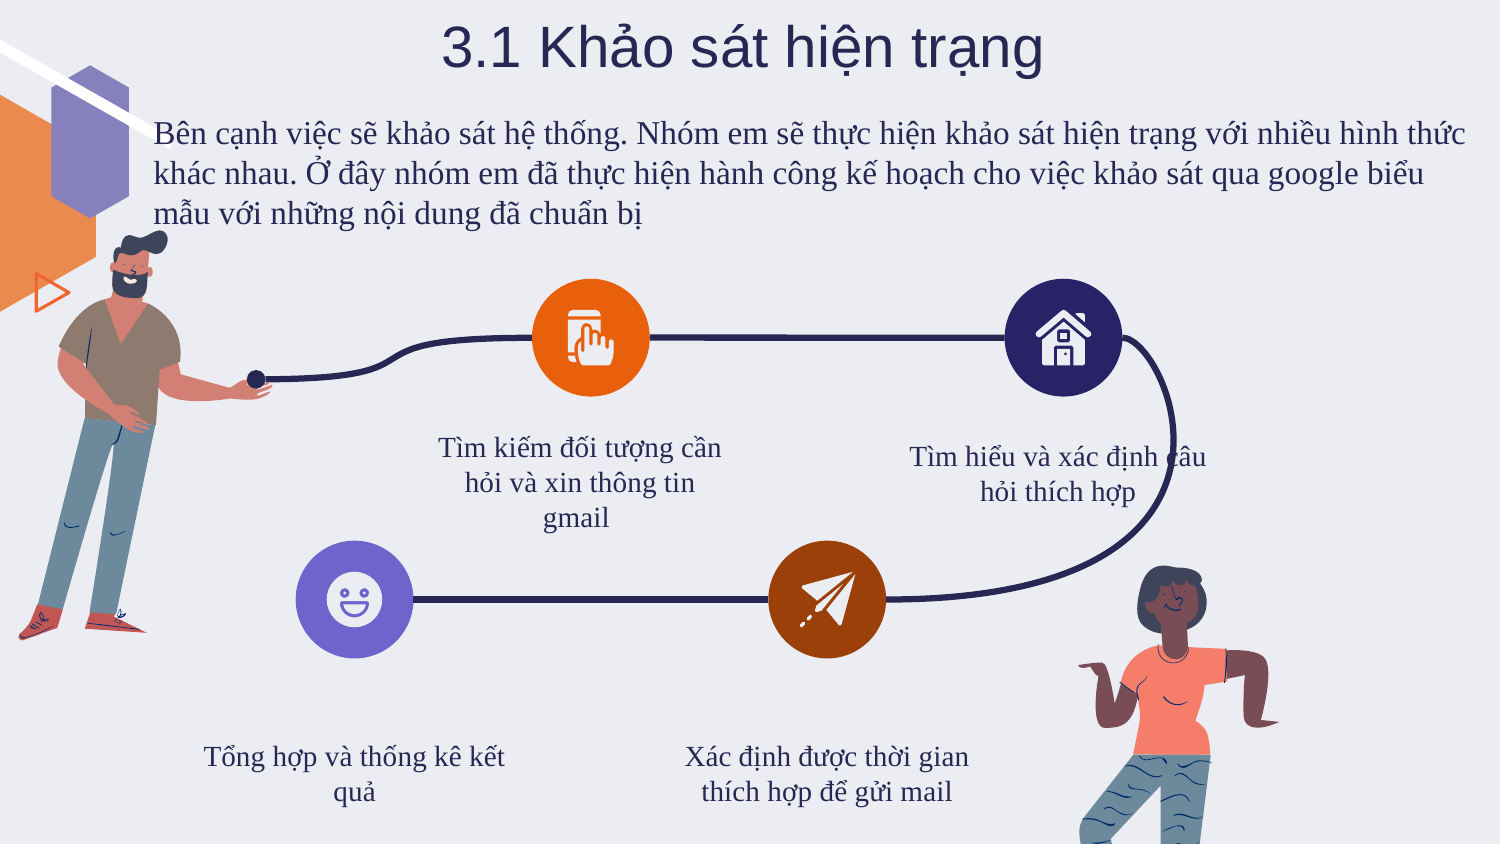

# 3.1 Khảo sát hiện trạng
Bên cạnh việc sẽ khảo sát hệ thống. Nhóm em sẽ thực hiện khảo sát hiện trạng với nhiều hình thức khác nhau. Ở đây nhóm em đã thực hiện hành công kế hoạch cho việc khảo sát qua google biểu mẫu với những nội dung đã chuẩn bị

Tìm kiếm đối tượng cần hỏi và xin thông tin gmail
Tìm hiểu và xác định câu hỏi thích hợp

Tổng hợp và thống kê kết quả
Xác định được thời gian thích hợp để gửi mail